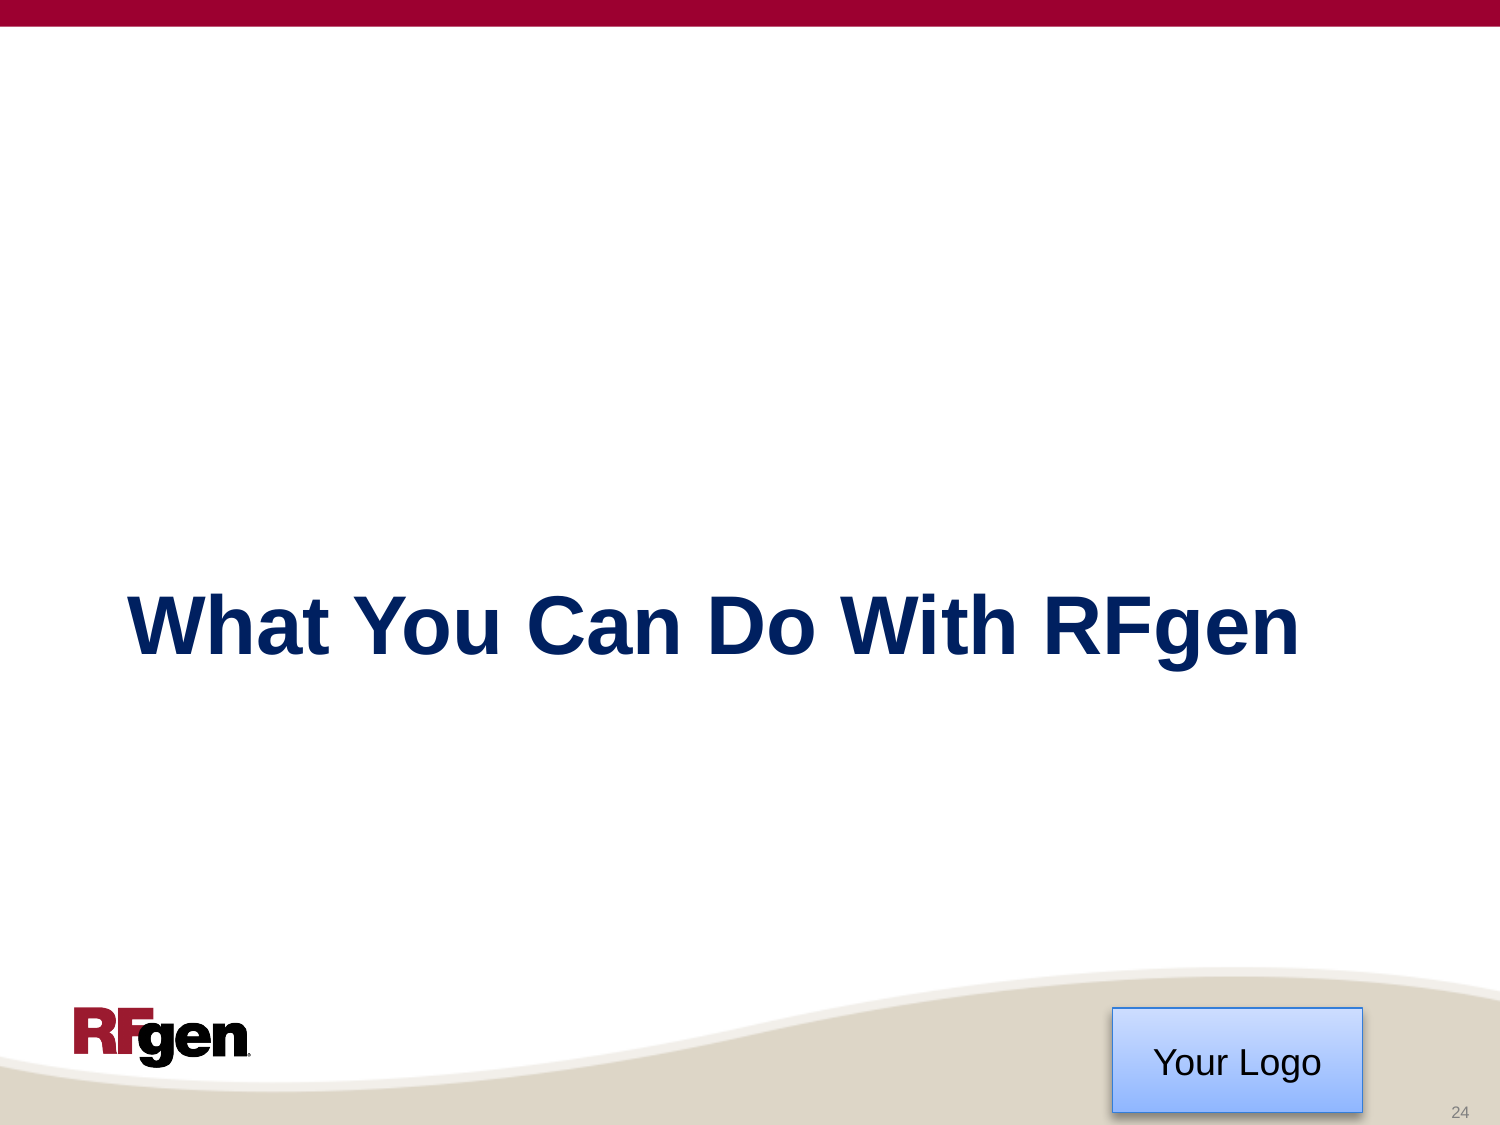

# What You Can Do With RFgen
24